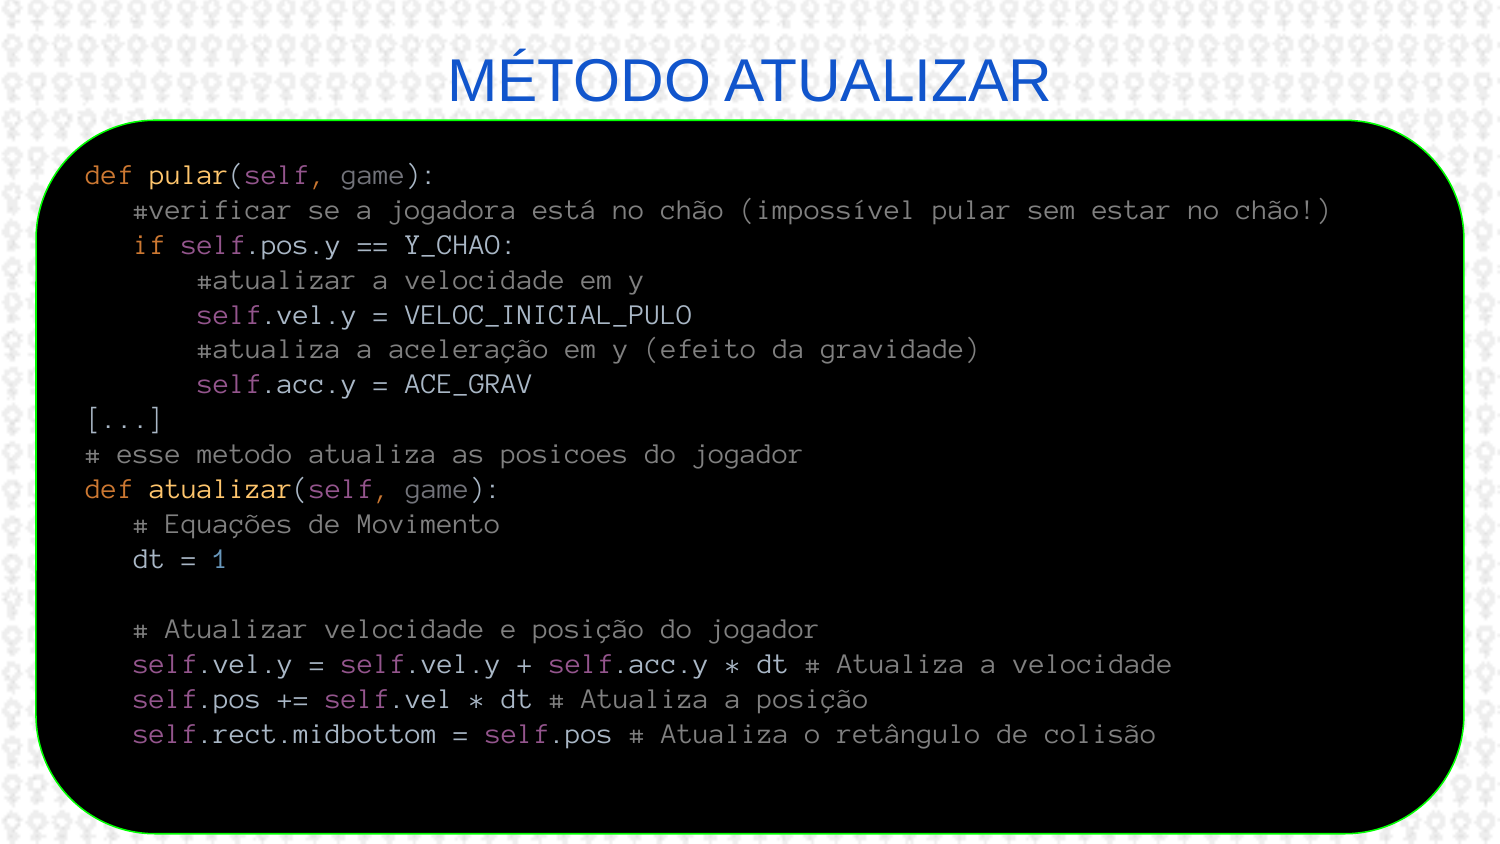

# MÉTODO ATUALIZAR
def pular(self, game):
   #verificar se a jogadora está no chão (impossível pular sem estar no chão!)
   if self.pos.y == Y_CHAO:
       #atualizar a velocidade em y
       self.vel.y = VELOC_INICIAL_PULO
       #atualiza a aceleração em y (efeito da gravidade)
       self.acc.y = ACE_GRAV
[...]
# esse metodo atualiza as posicoes do jogador
def atualizar(self, game):
   # Equações de Movimento
   dt = 1

   # Atualizar velocidade e posição do jogador
   self.vel.y = self.vel.y + self.acc.y * dt # Atualiza a velocidade
   self.pos += self.vel * dt # Atualiza a posição
   self.rect.midbottom = self.pos # Atualiza o retângulo de colisão